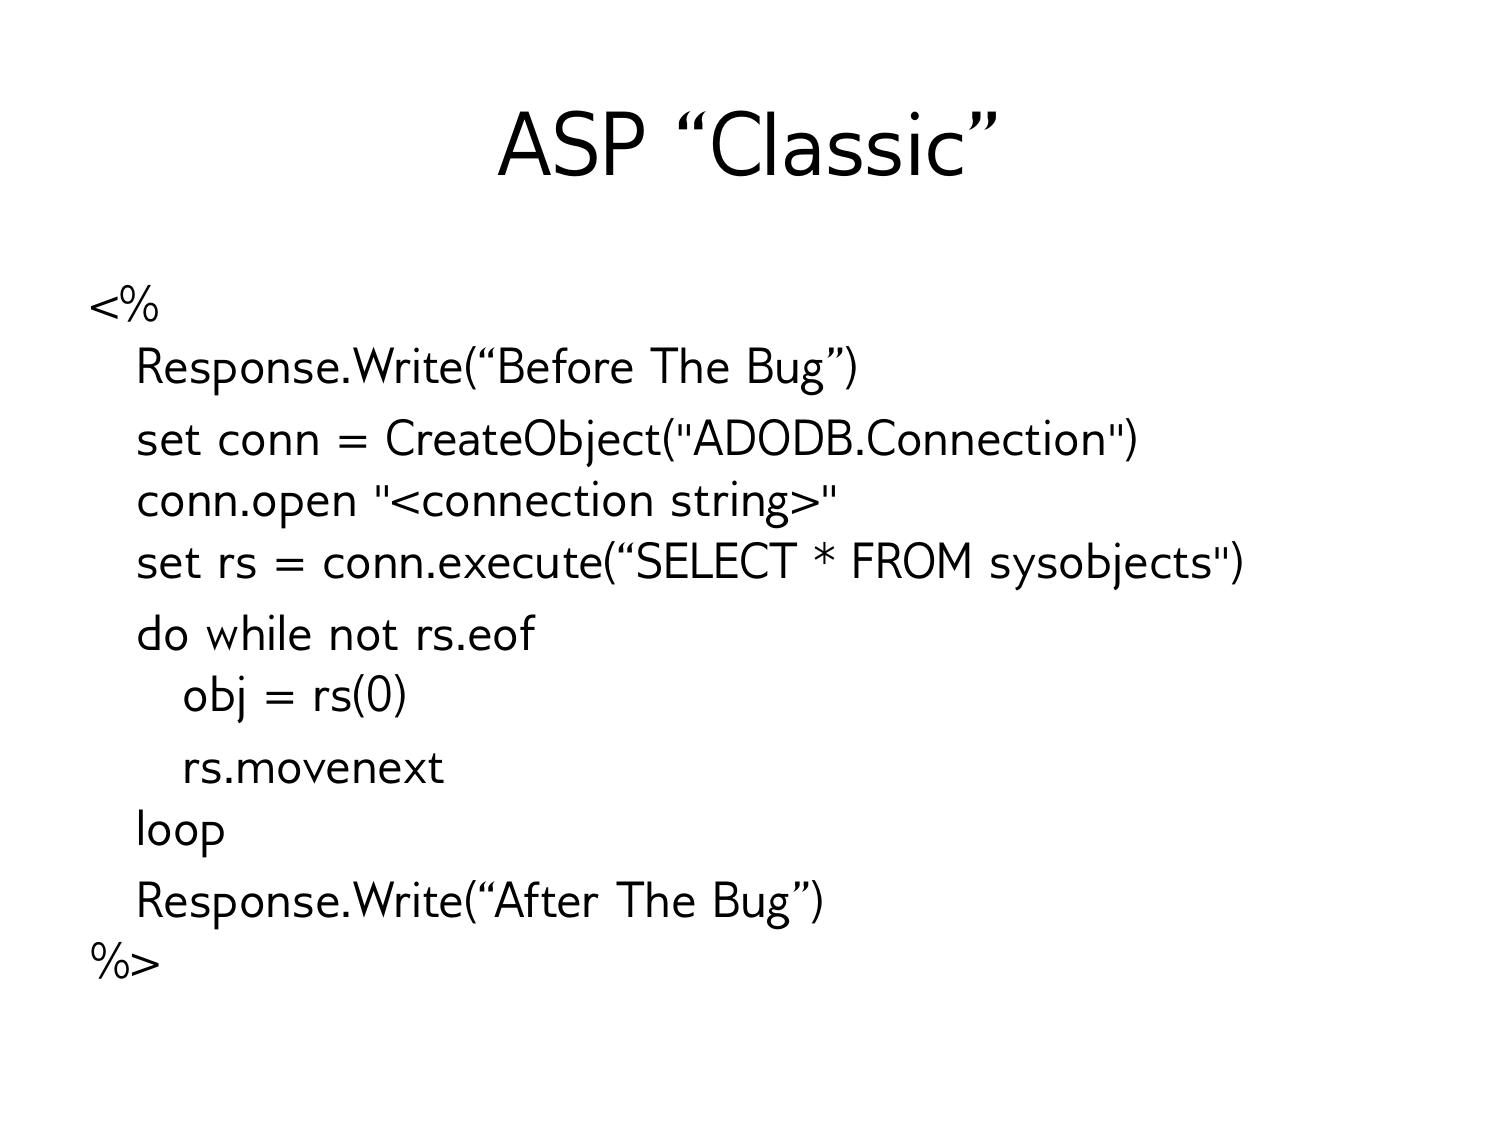

# ASP “Classic”
<% 
   Response.Write(“Before The Bug”)
   set conn = CreateObject("ADODB.Connection") 
   conn.open "<connection string>" 
   set rs = conn.execute(“SELECT * FROM sysobjects")
   do while not rs.eof 
      obj = rs(0)
      rs.movenext 
   loop
   Response.Write(“After The Bug”)
%>